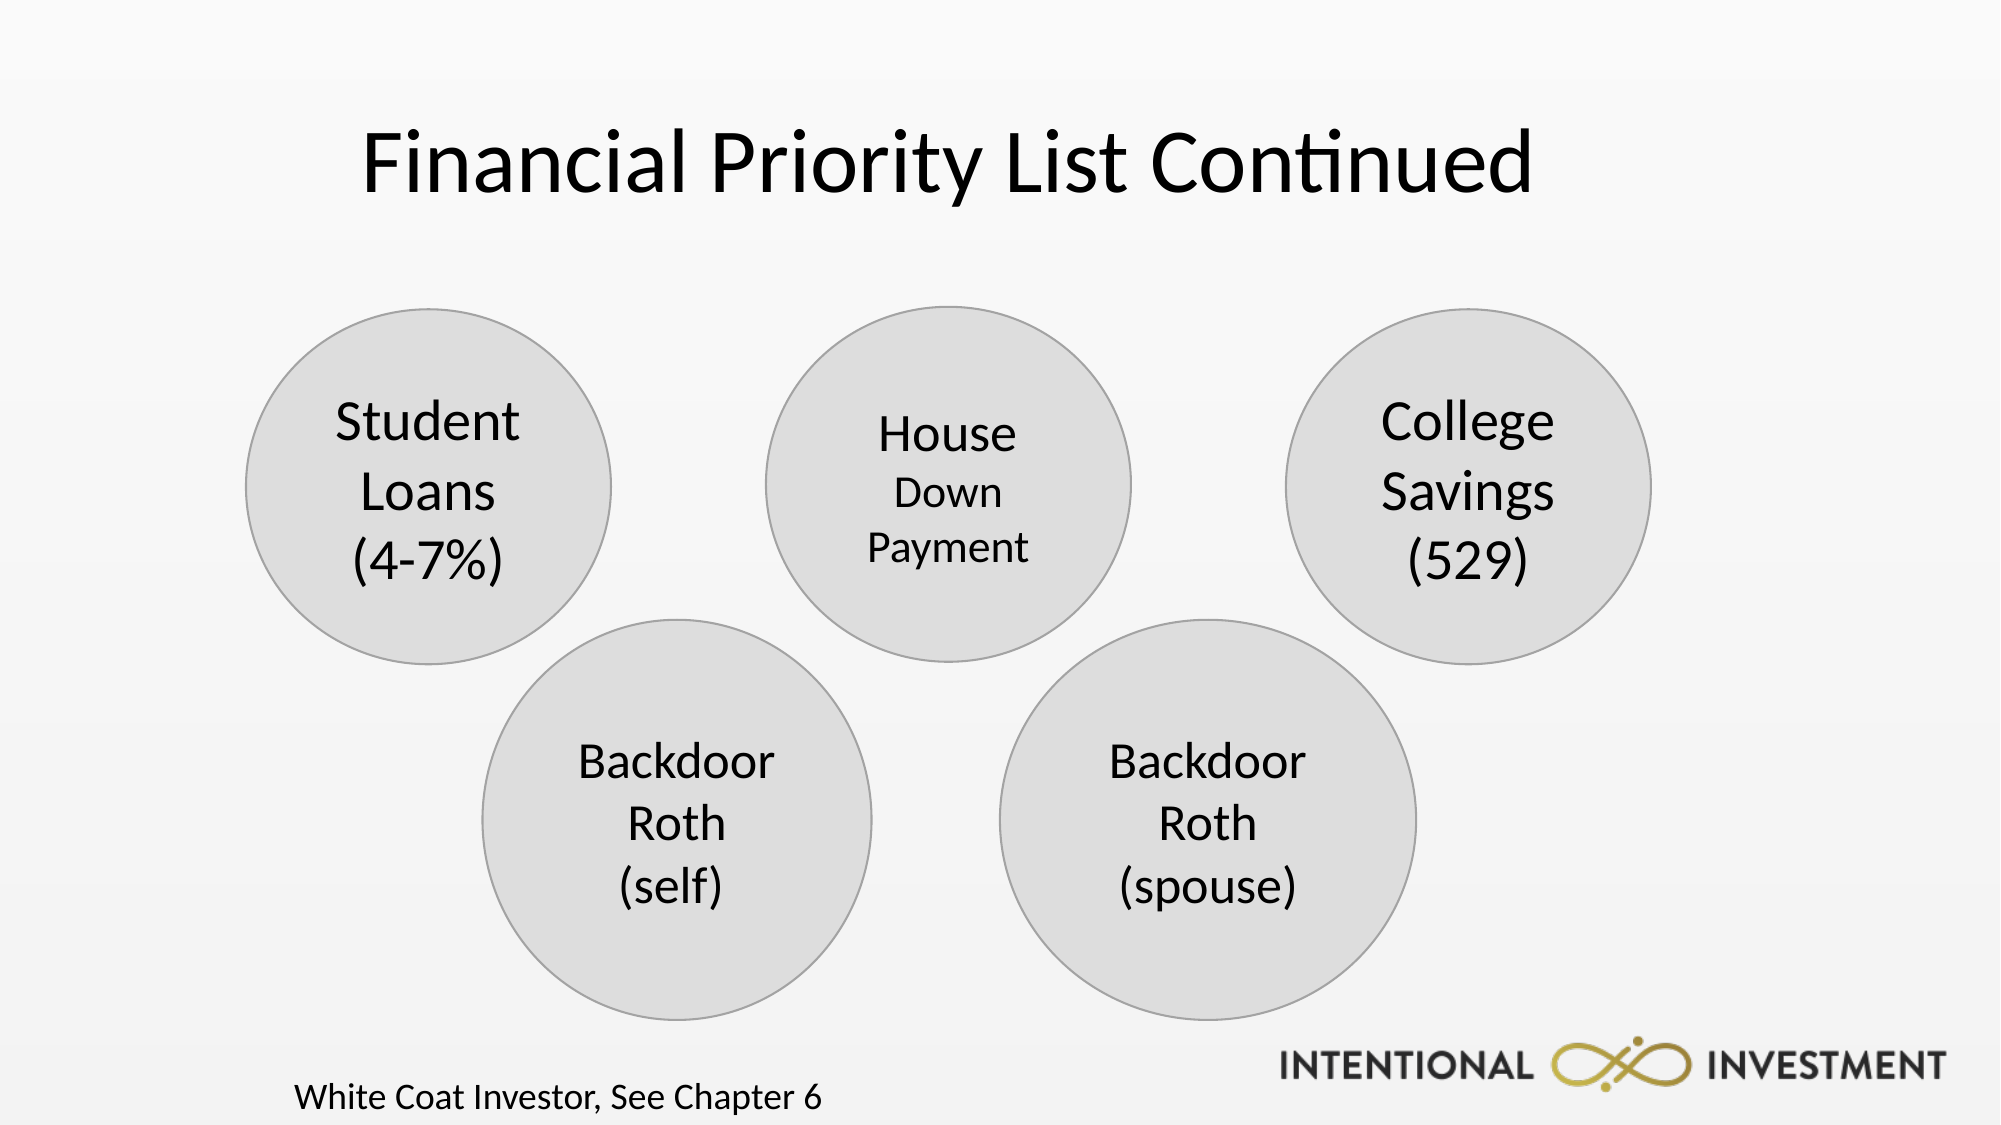

# Financial Priority List Continued
House
Down Payment
Student Loans
(4-7%)
College
Savings
(529)
Backdoor Roth
(self)
Backdoor Roth
(spouse)
White Coat Investor, See Chapter 6